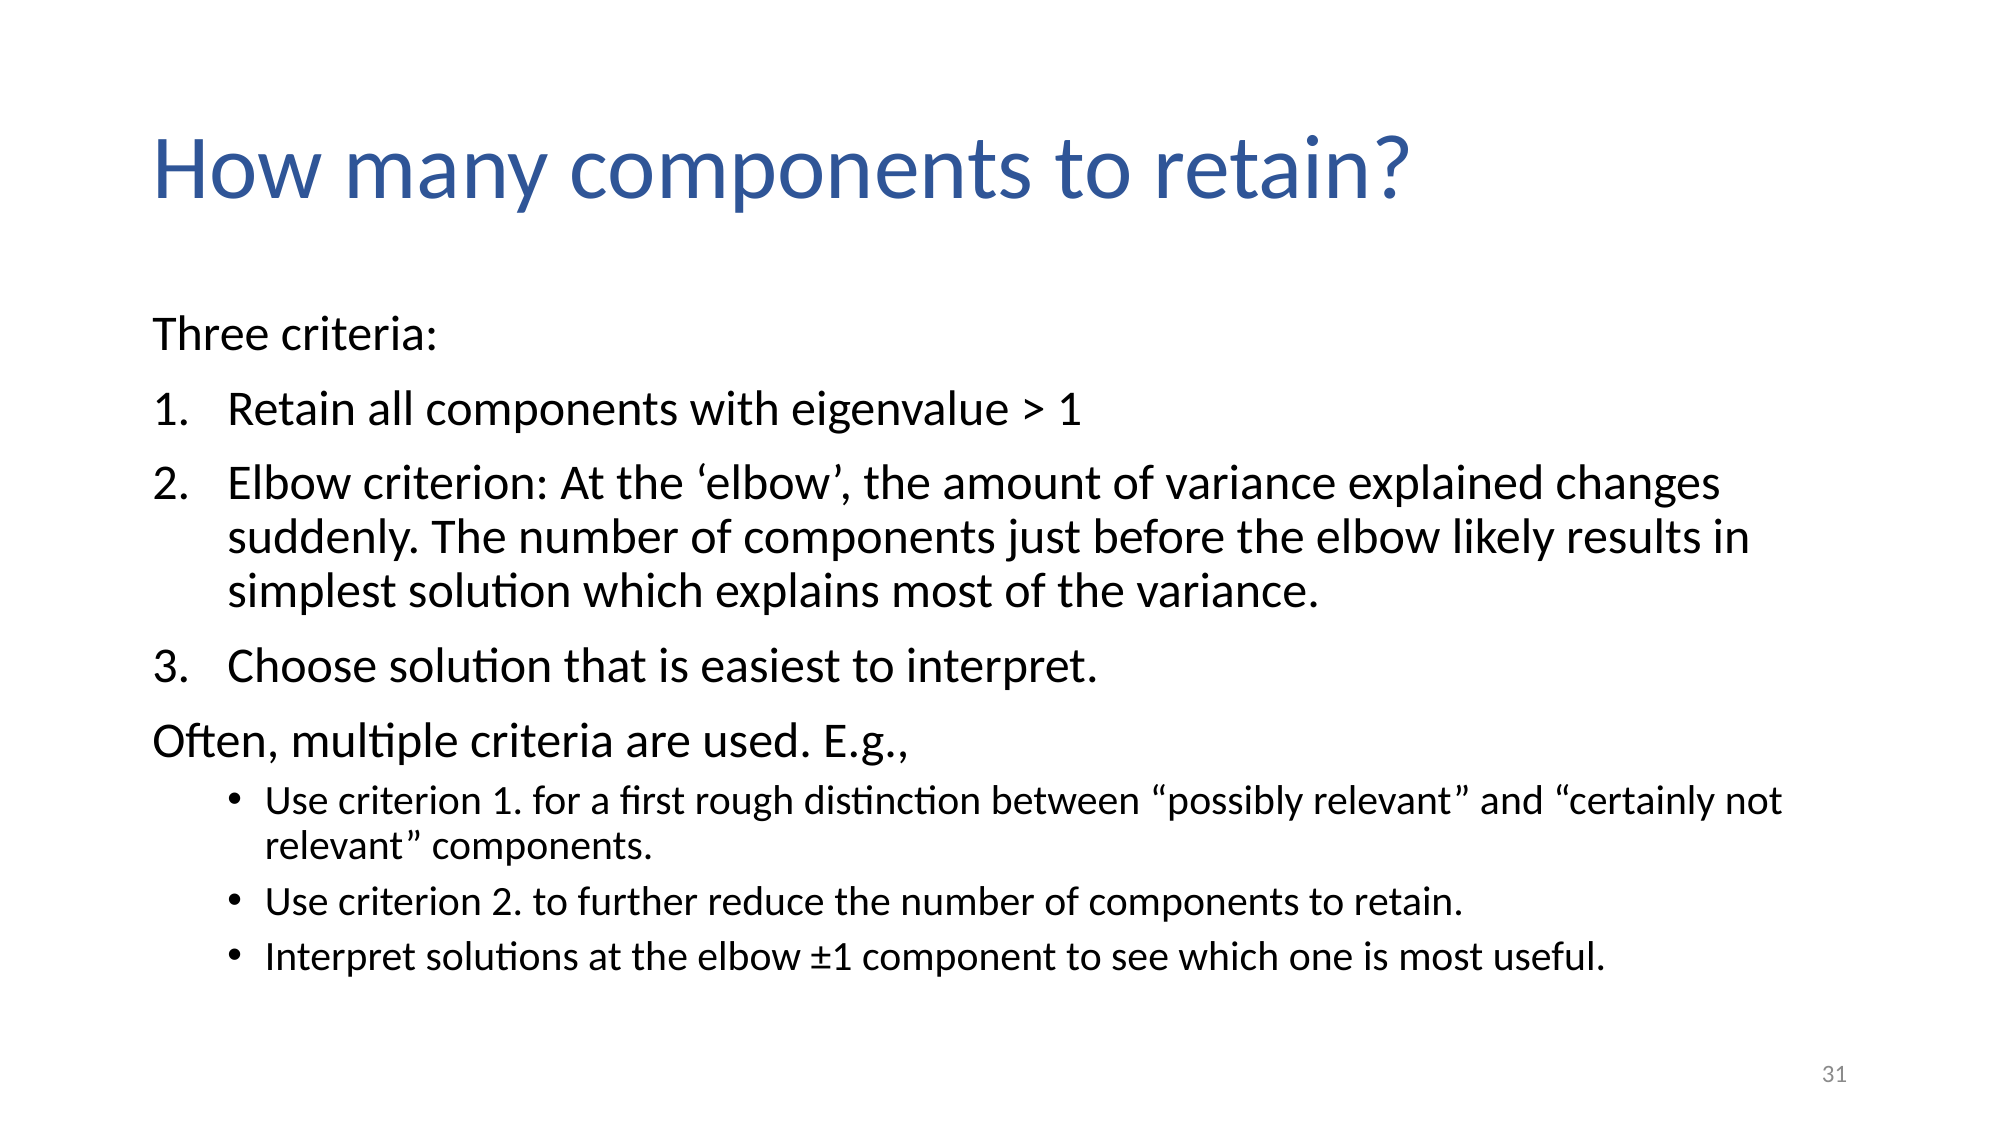

# How many components to retain?
Three criteria:
Retain all components with eigenvalue > 1
Elbow criterion: At the ‘elbow’, the amount of variance explained changes suddenly. The number of components just before the elbow likely results in simplest solution which explains most of the variance.
Choose solution that is easiest to interpret.
Often, multiple criteria are used. E.g.,
Use criterion 1. for a first rough distinction between “possibly relevant” and “certainly not relevant” components.
Use criterion 2. to further reduce the number of components to retain.
Interpret solutions at the elbow ±1 component to see which one is most useful.
31